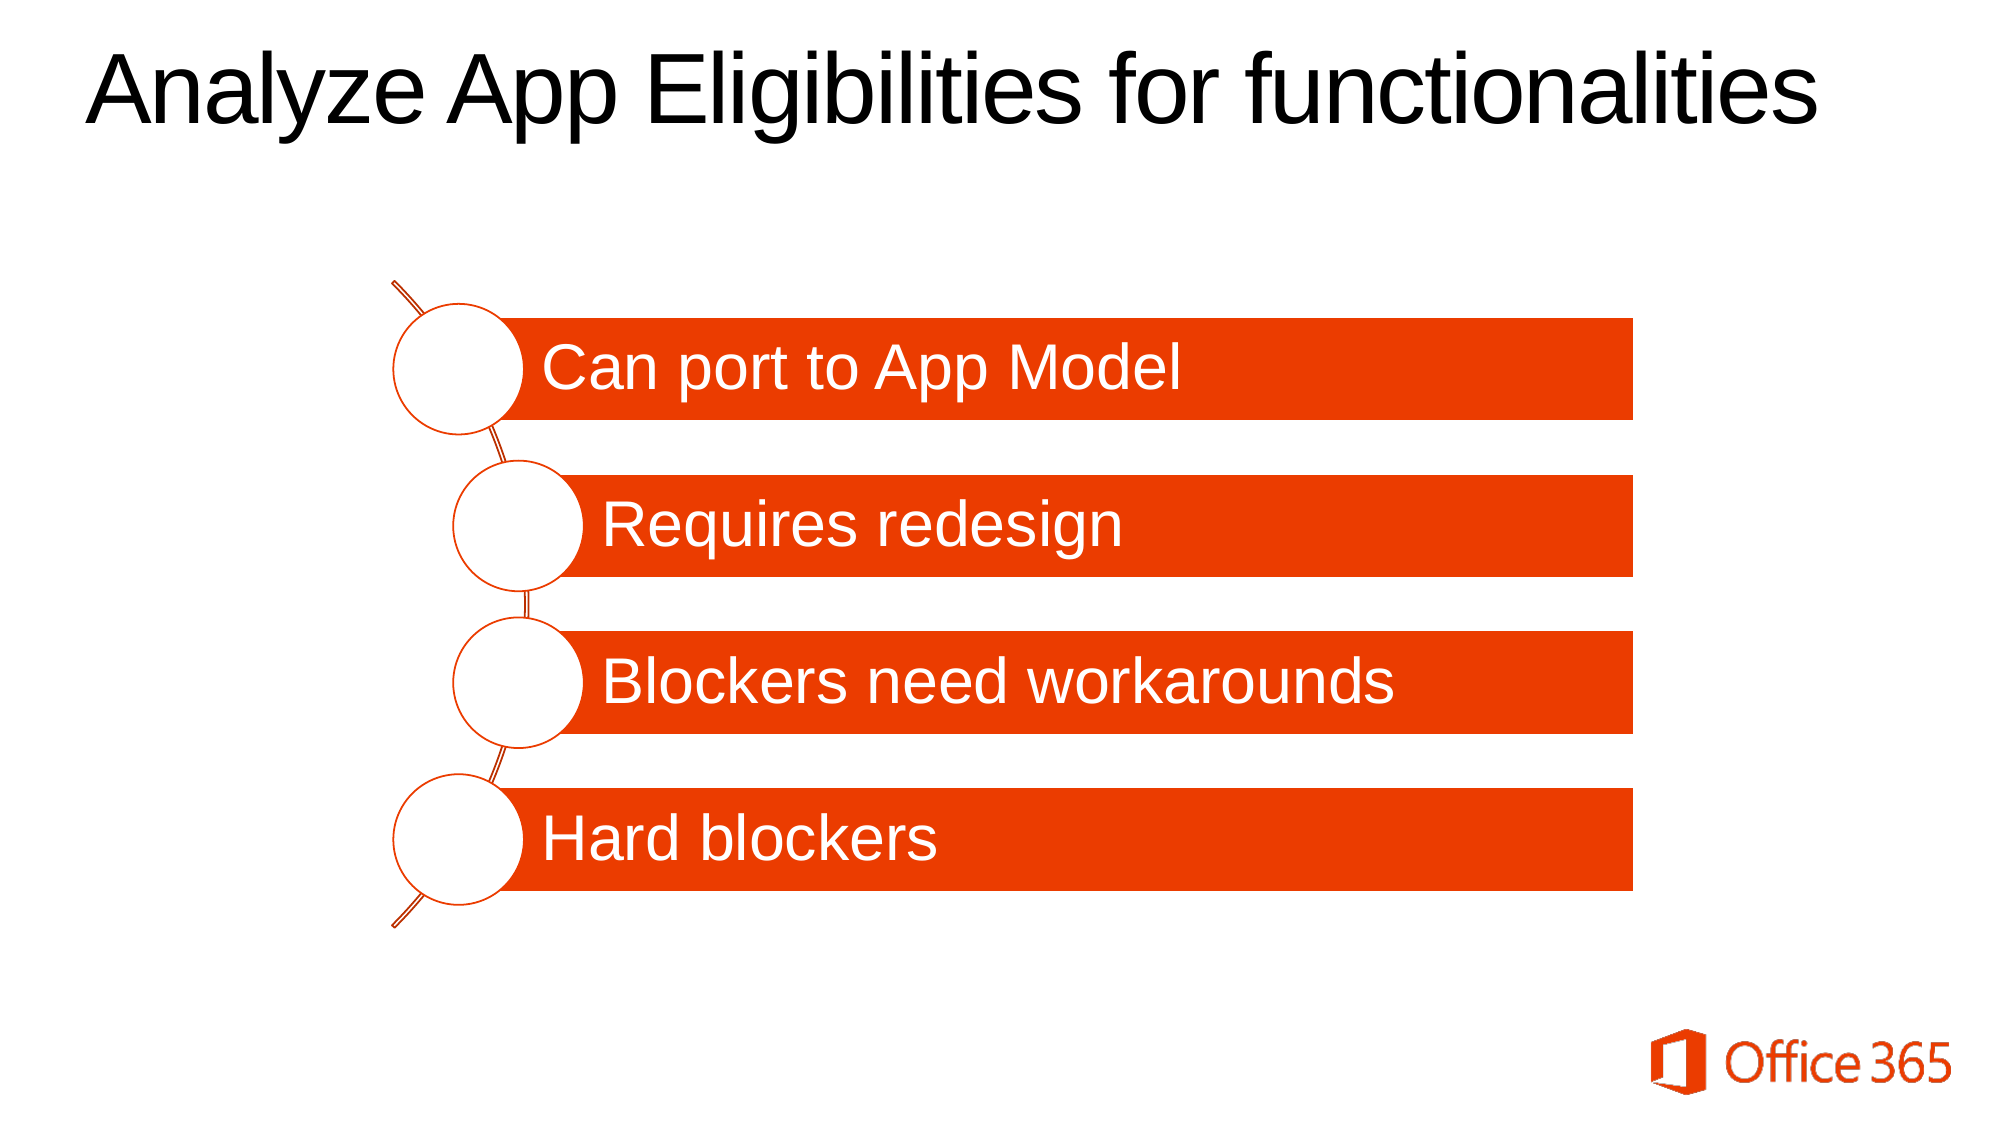

# Analyze App Eligibilities for functionalities
Can port to App Model
Requires redesign
Blockers need workarounds
Hard blockers